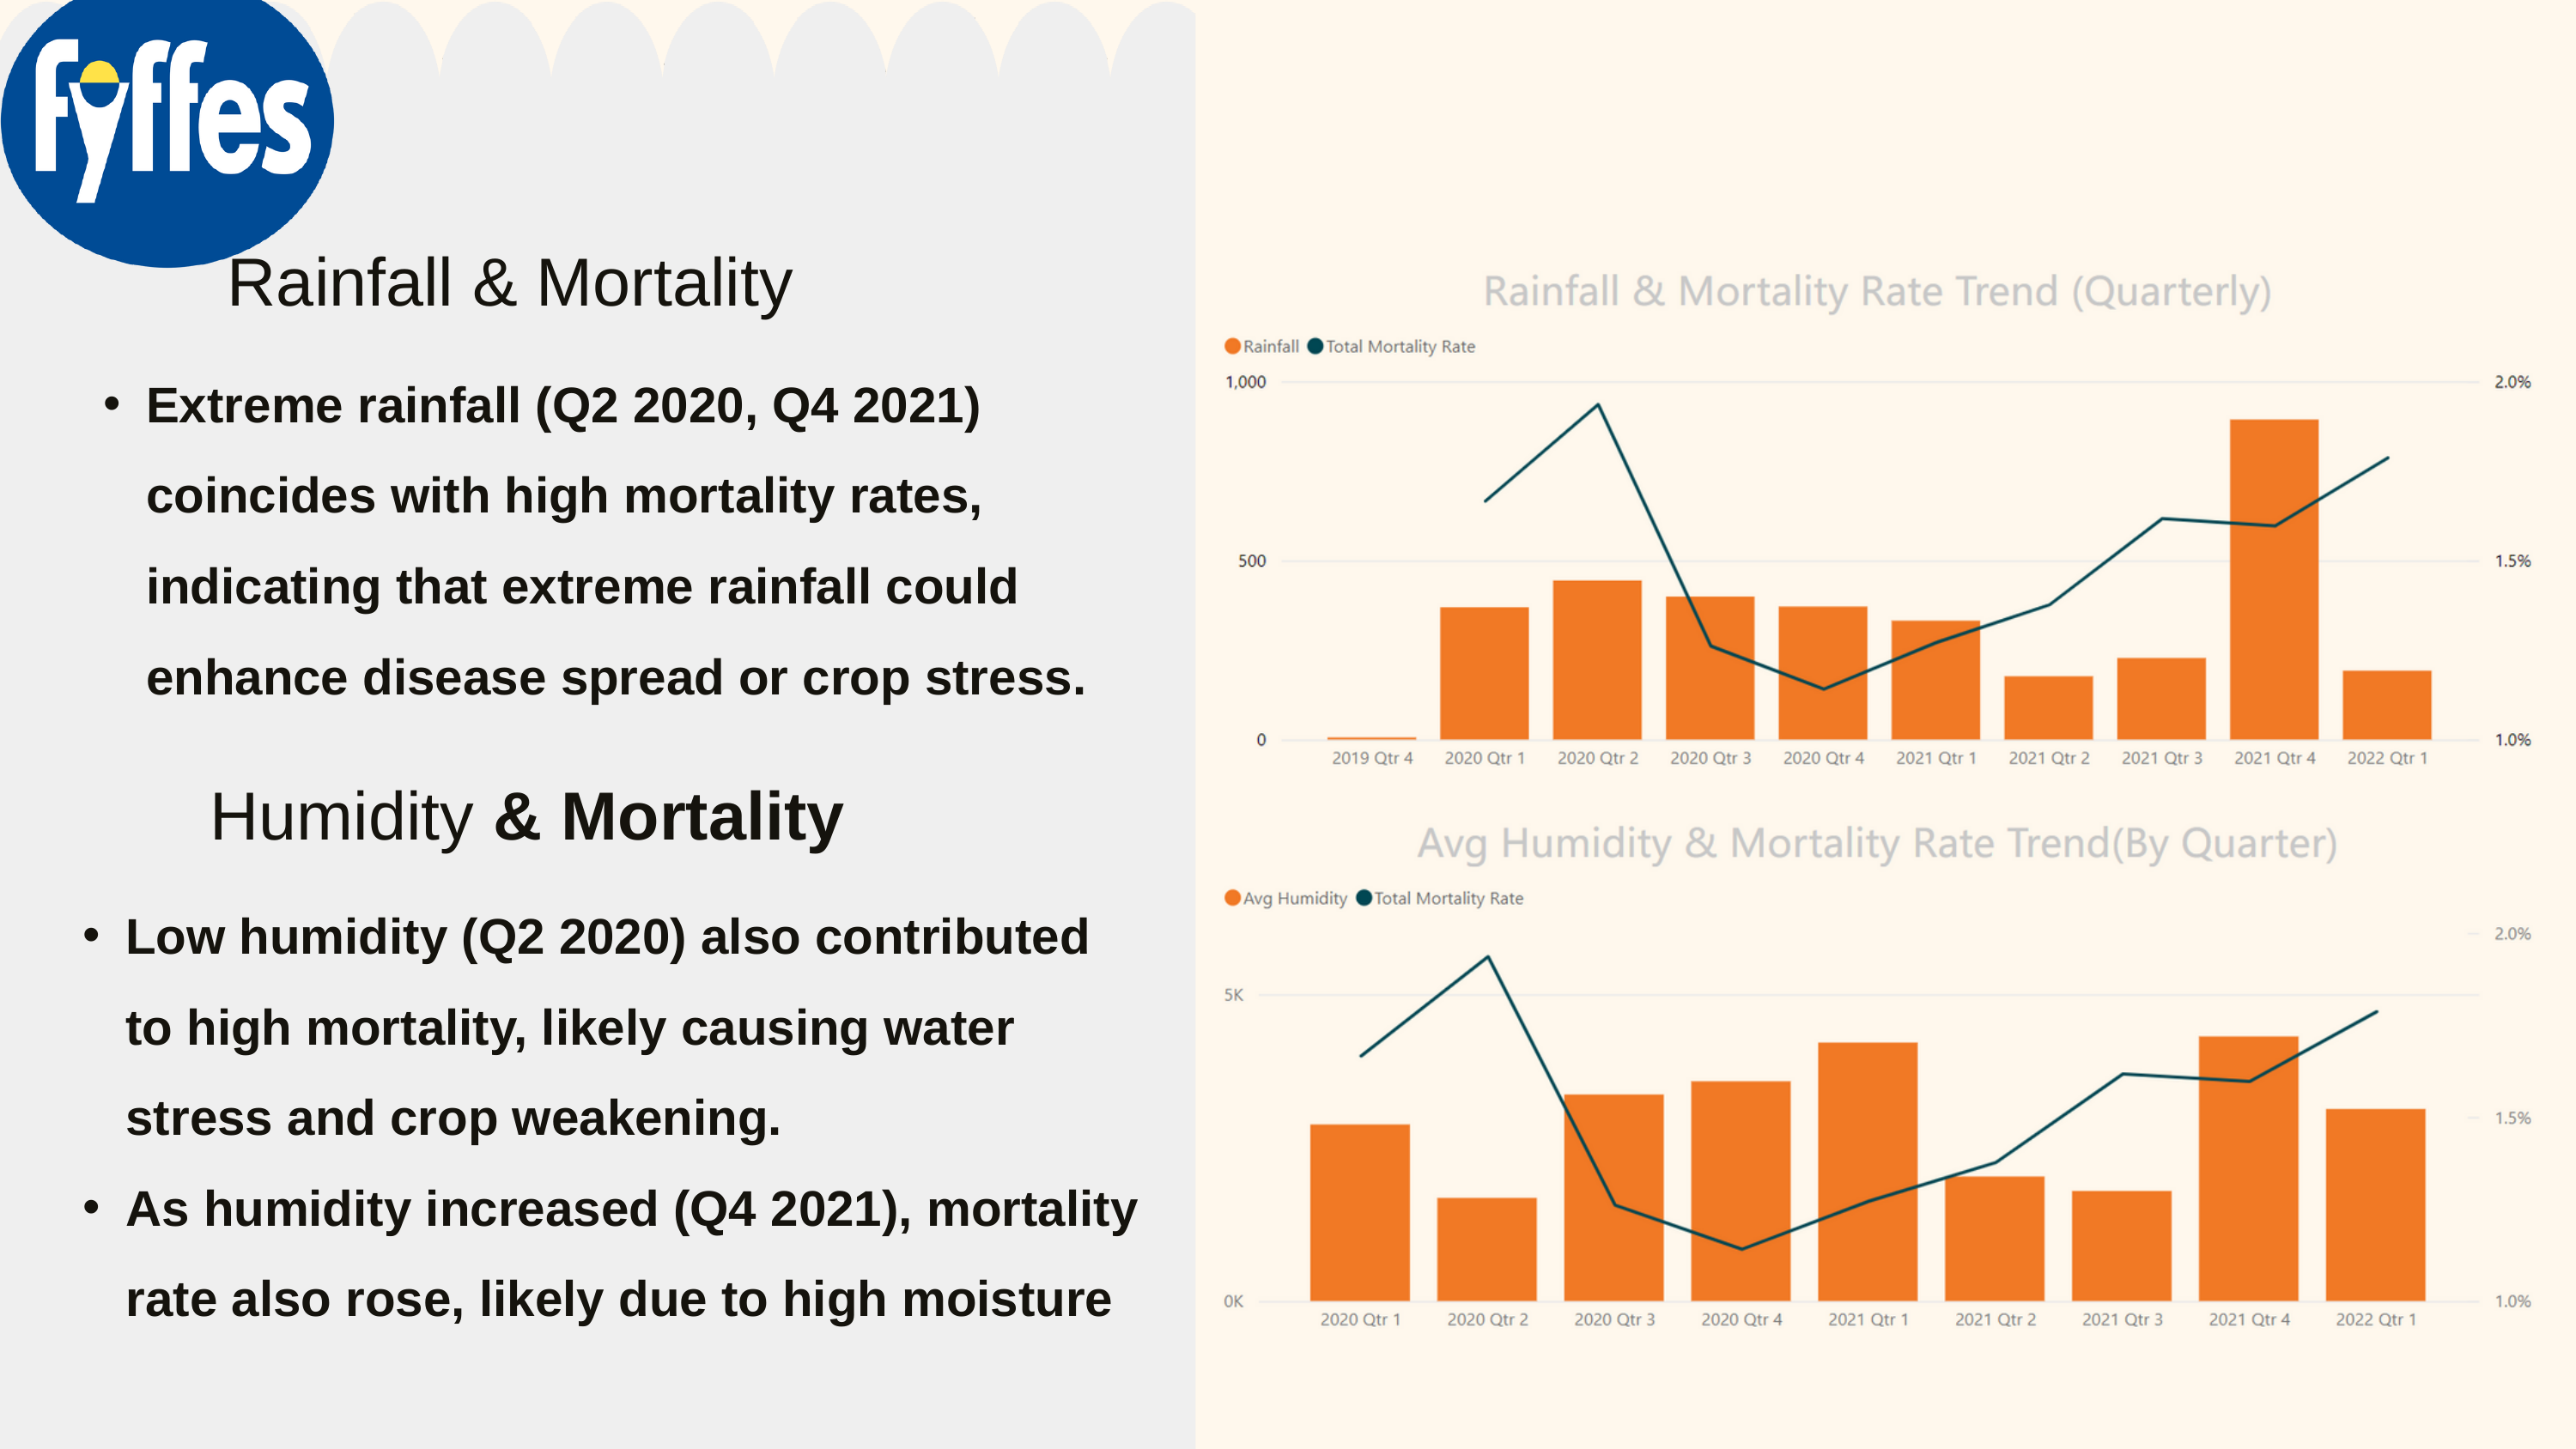

Rainfall & Mortality

Extreme rainfall (Q2 2020, Q4 2021) coincides with high mortality rates, indicating that extreme rainfall could enhance disease spread or crop stress.
Humidity & Mortality
Low humidity (Q2 2020) also contributed to high mortality, likely causing water stress and crop weakening.
As humidity increased (Q4 2021), mortality rate also rose, likely due to high moisture